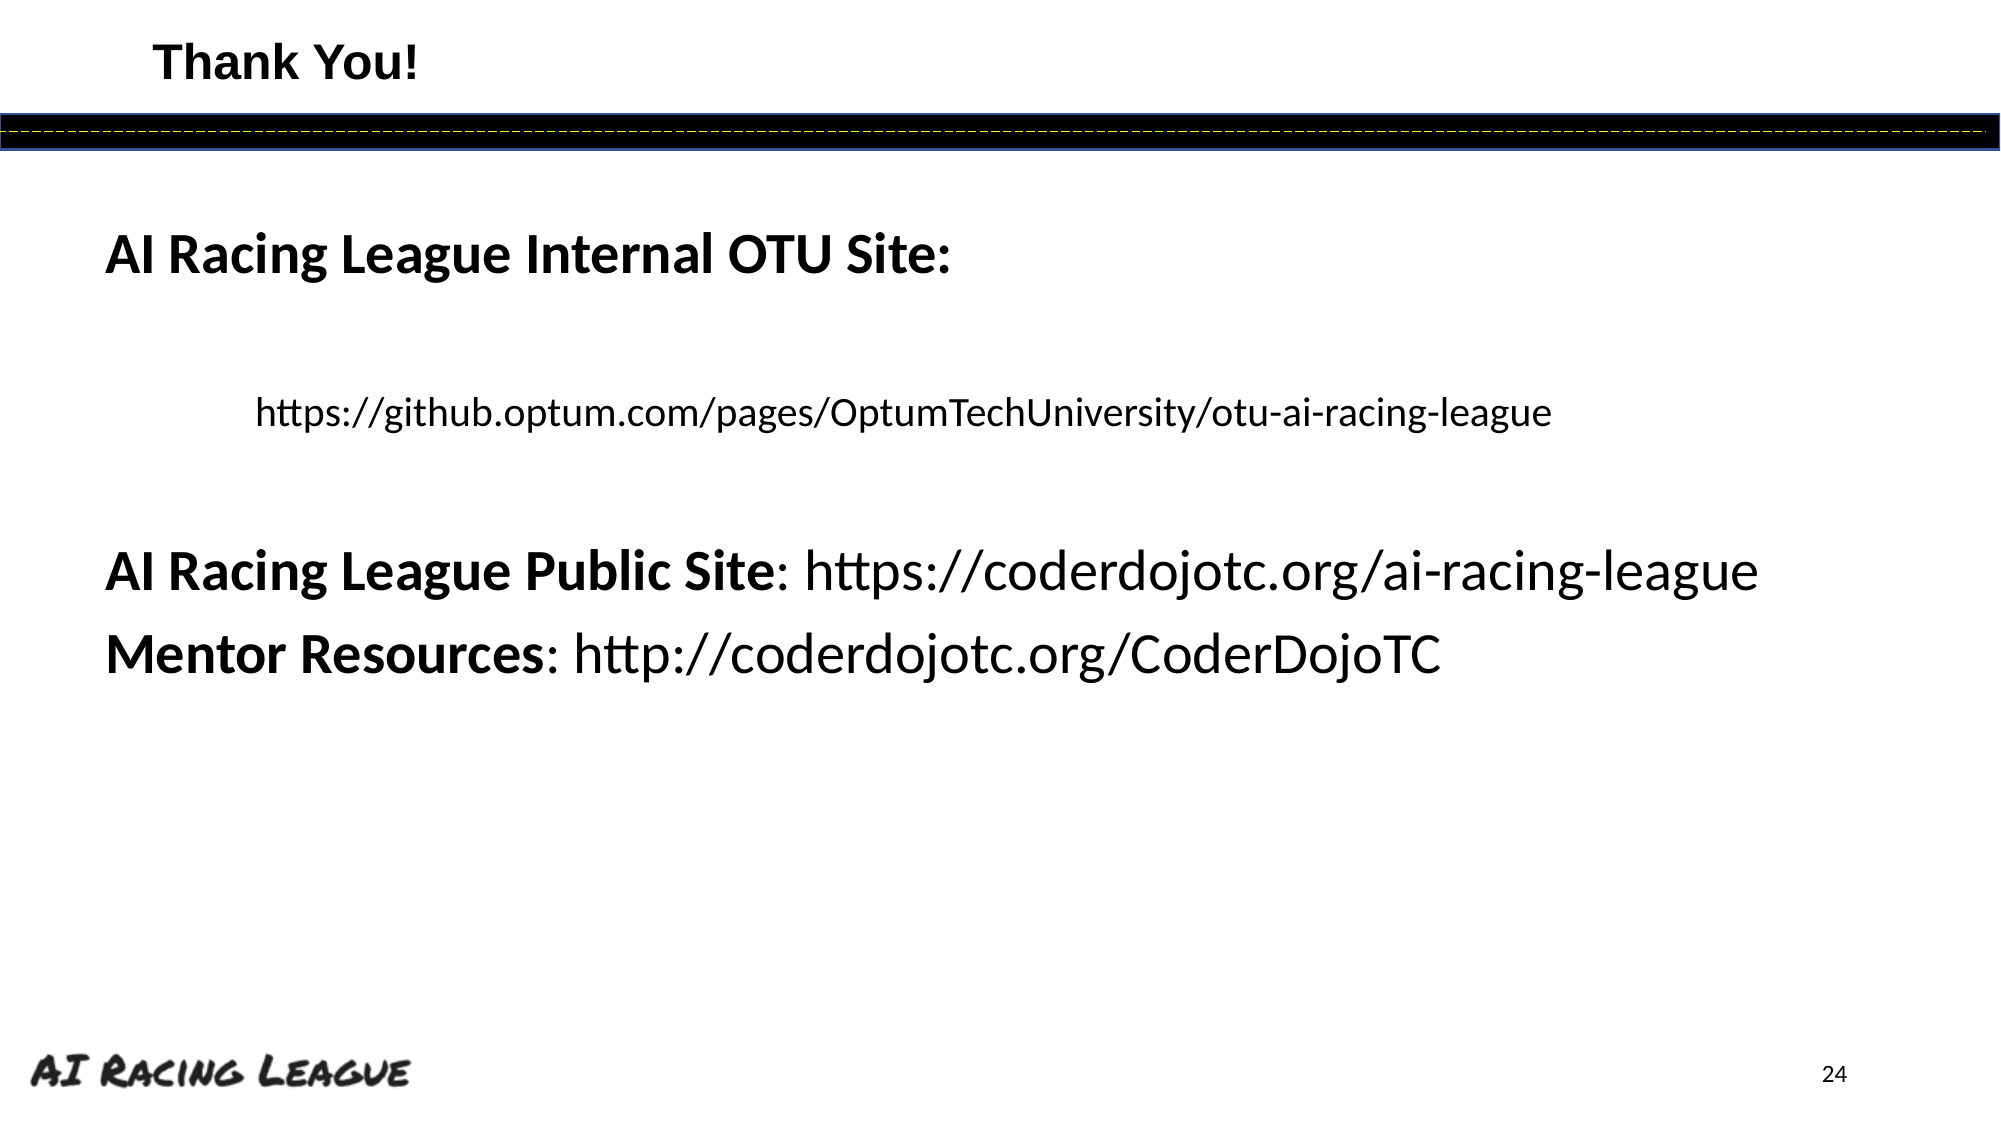

# Thank You!
AI Racing League Internal OTU Site:

	https://github.optum.com/pages/OptumTechUniversity/otu-ai-racing-league

AI Racing League Public Site: https://coderdojotc.org/ai-racing-league
Mentor Resources: http://coderdojotc.org/CoderDojoTC

24